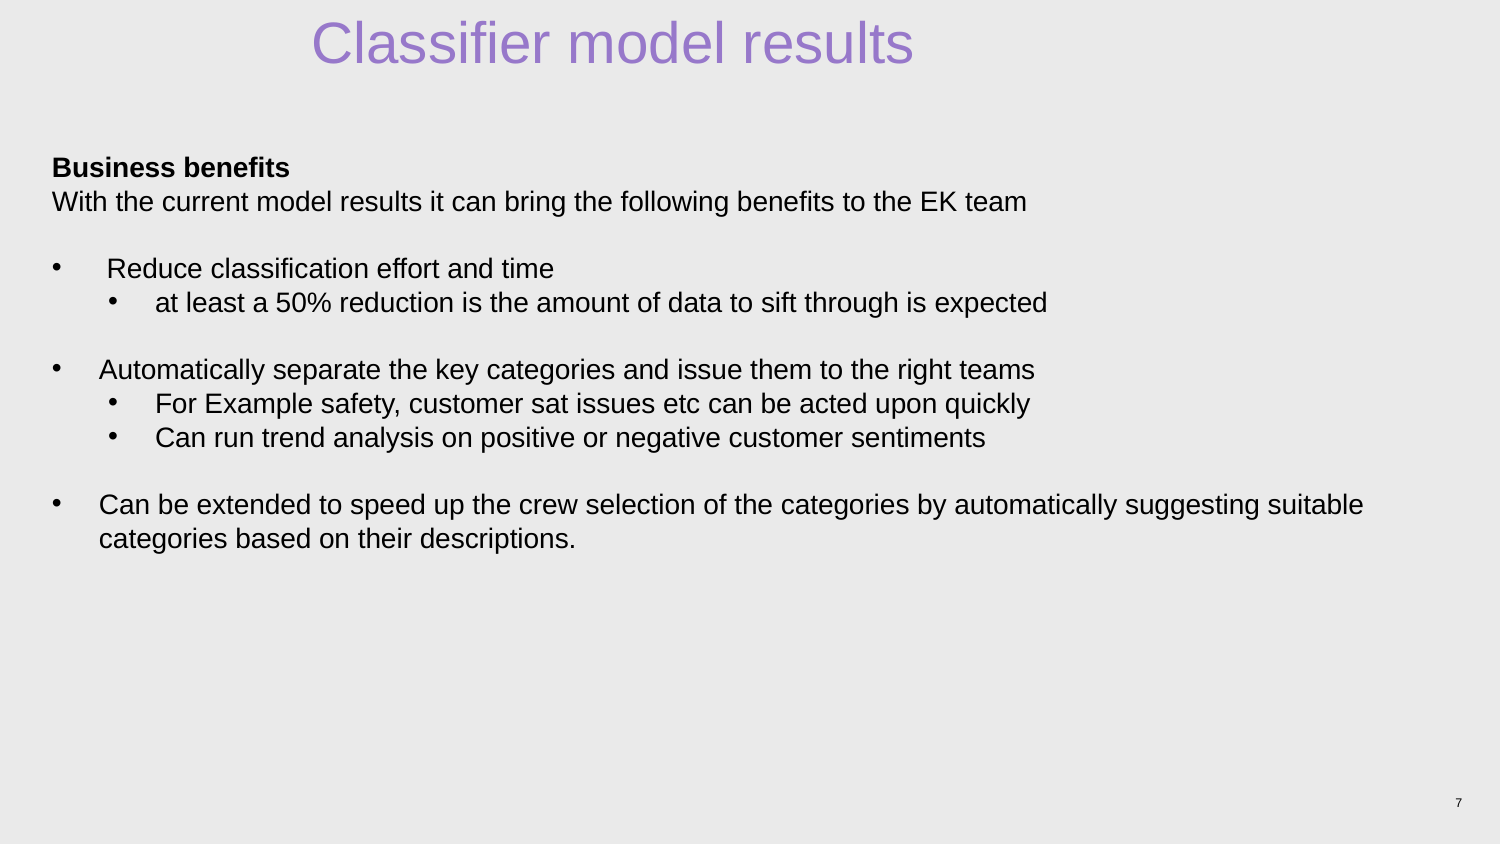

# Classifier model results
Business benefits
With the current model results it can bring the following benefits to the EK team

 Reduce classification effort and time
at least a 50% reduction is the amount of data to sift through is expected

Automatically separate the key categories and issue them to the right teams
For Example safety, customer sat issues etc can be acted upon quickly
Can run trend analysis on positive or negative customer sentiments

Can be extended to speed up the crew selection of the categories by automatically suggesting suitable categories based on their descriptions.
7